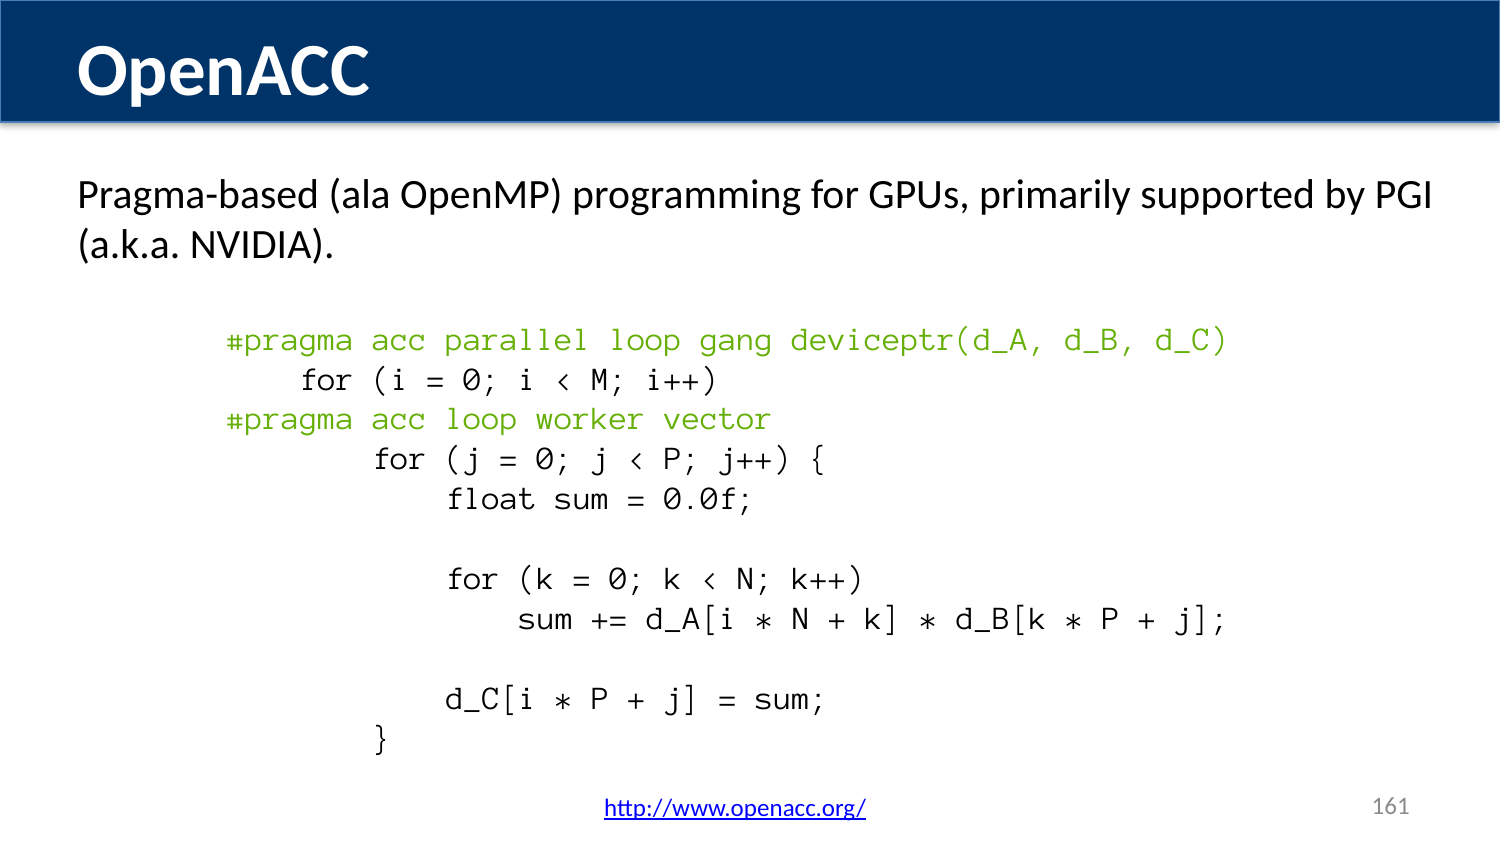

OpenACC
Pragma-based (ala OpenMP) programming for GPUs, primarily supported by PGI (a.k.a. NVIDIA).

#pragma acc parallel loop gang deviceptr(d_A, d_B, d_C)
    for (i = 0; i < M; i++)
#pragma acc loop worker vector
        for (j = 0; j < P; j++) {
            float sum = 0.0f;

            for (k = 0; k < N; k++)
                sum += d_A[i * N + k] * d_B[k * P + j];

            d_C[i * P + j] = sum;
        }
161
http://www.openacc.org/